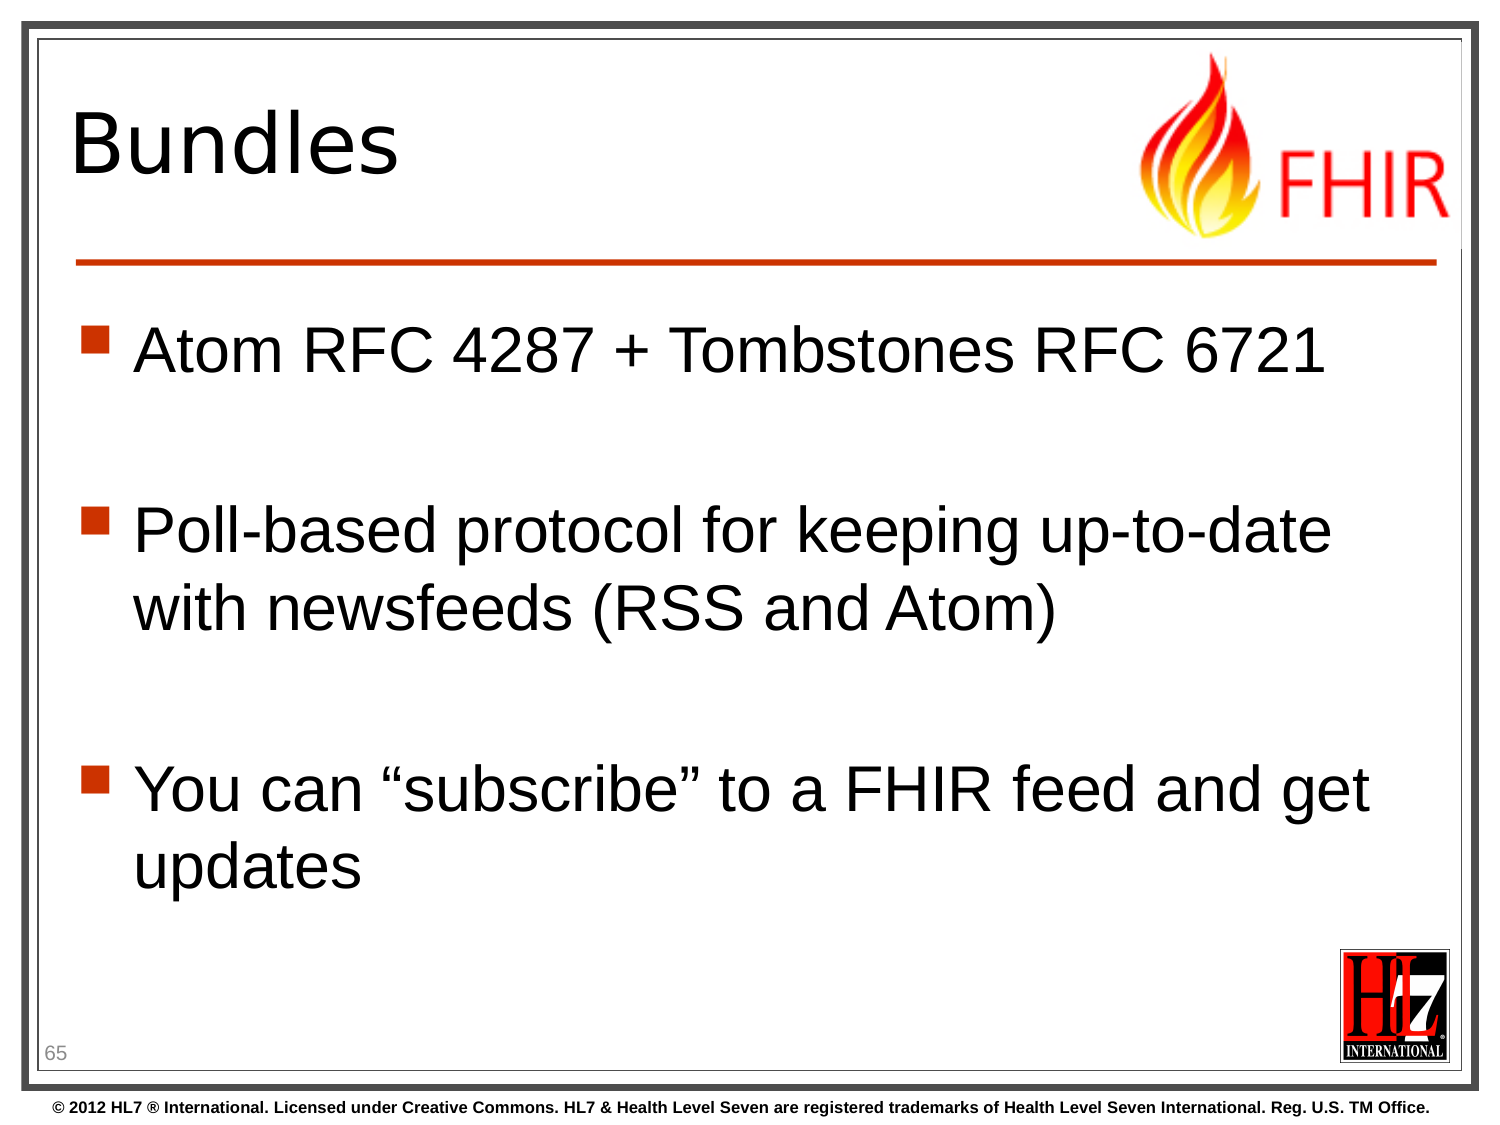

# Bundles
Atom RFC 4287 + Tombstones RFC 6721

Poll-based protocol for keeping up-to-date with newsfeeds (RSS and Atom)

You can “subscribe” to a FHIR feed and get updates
65